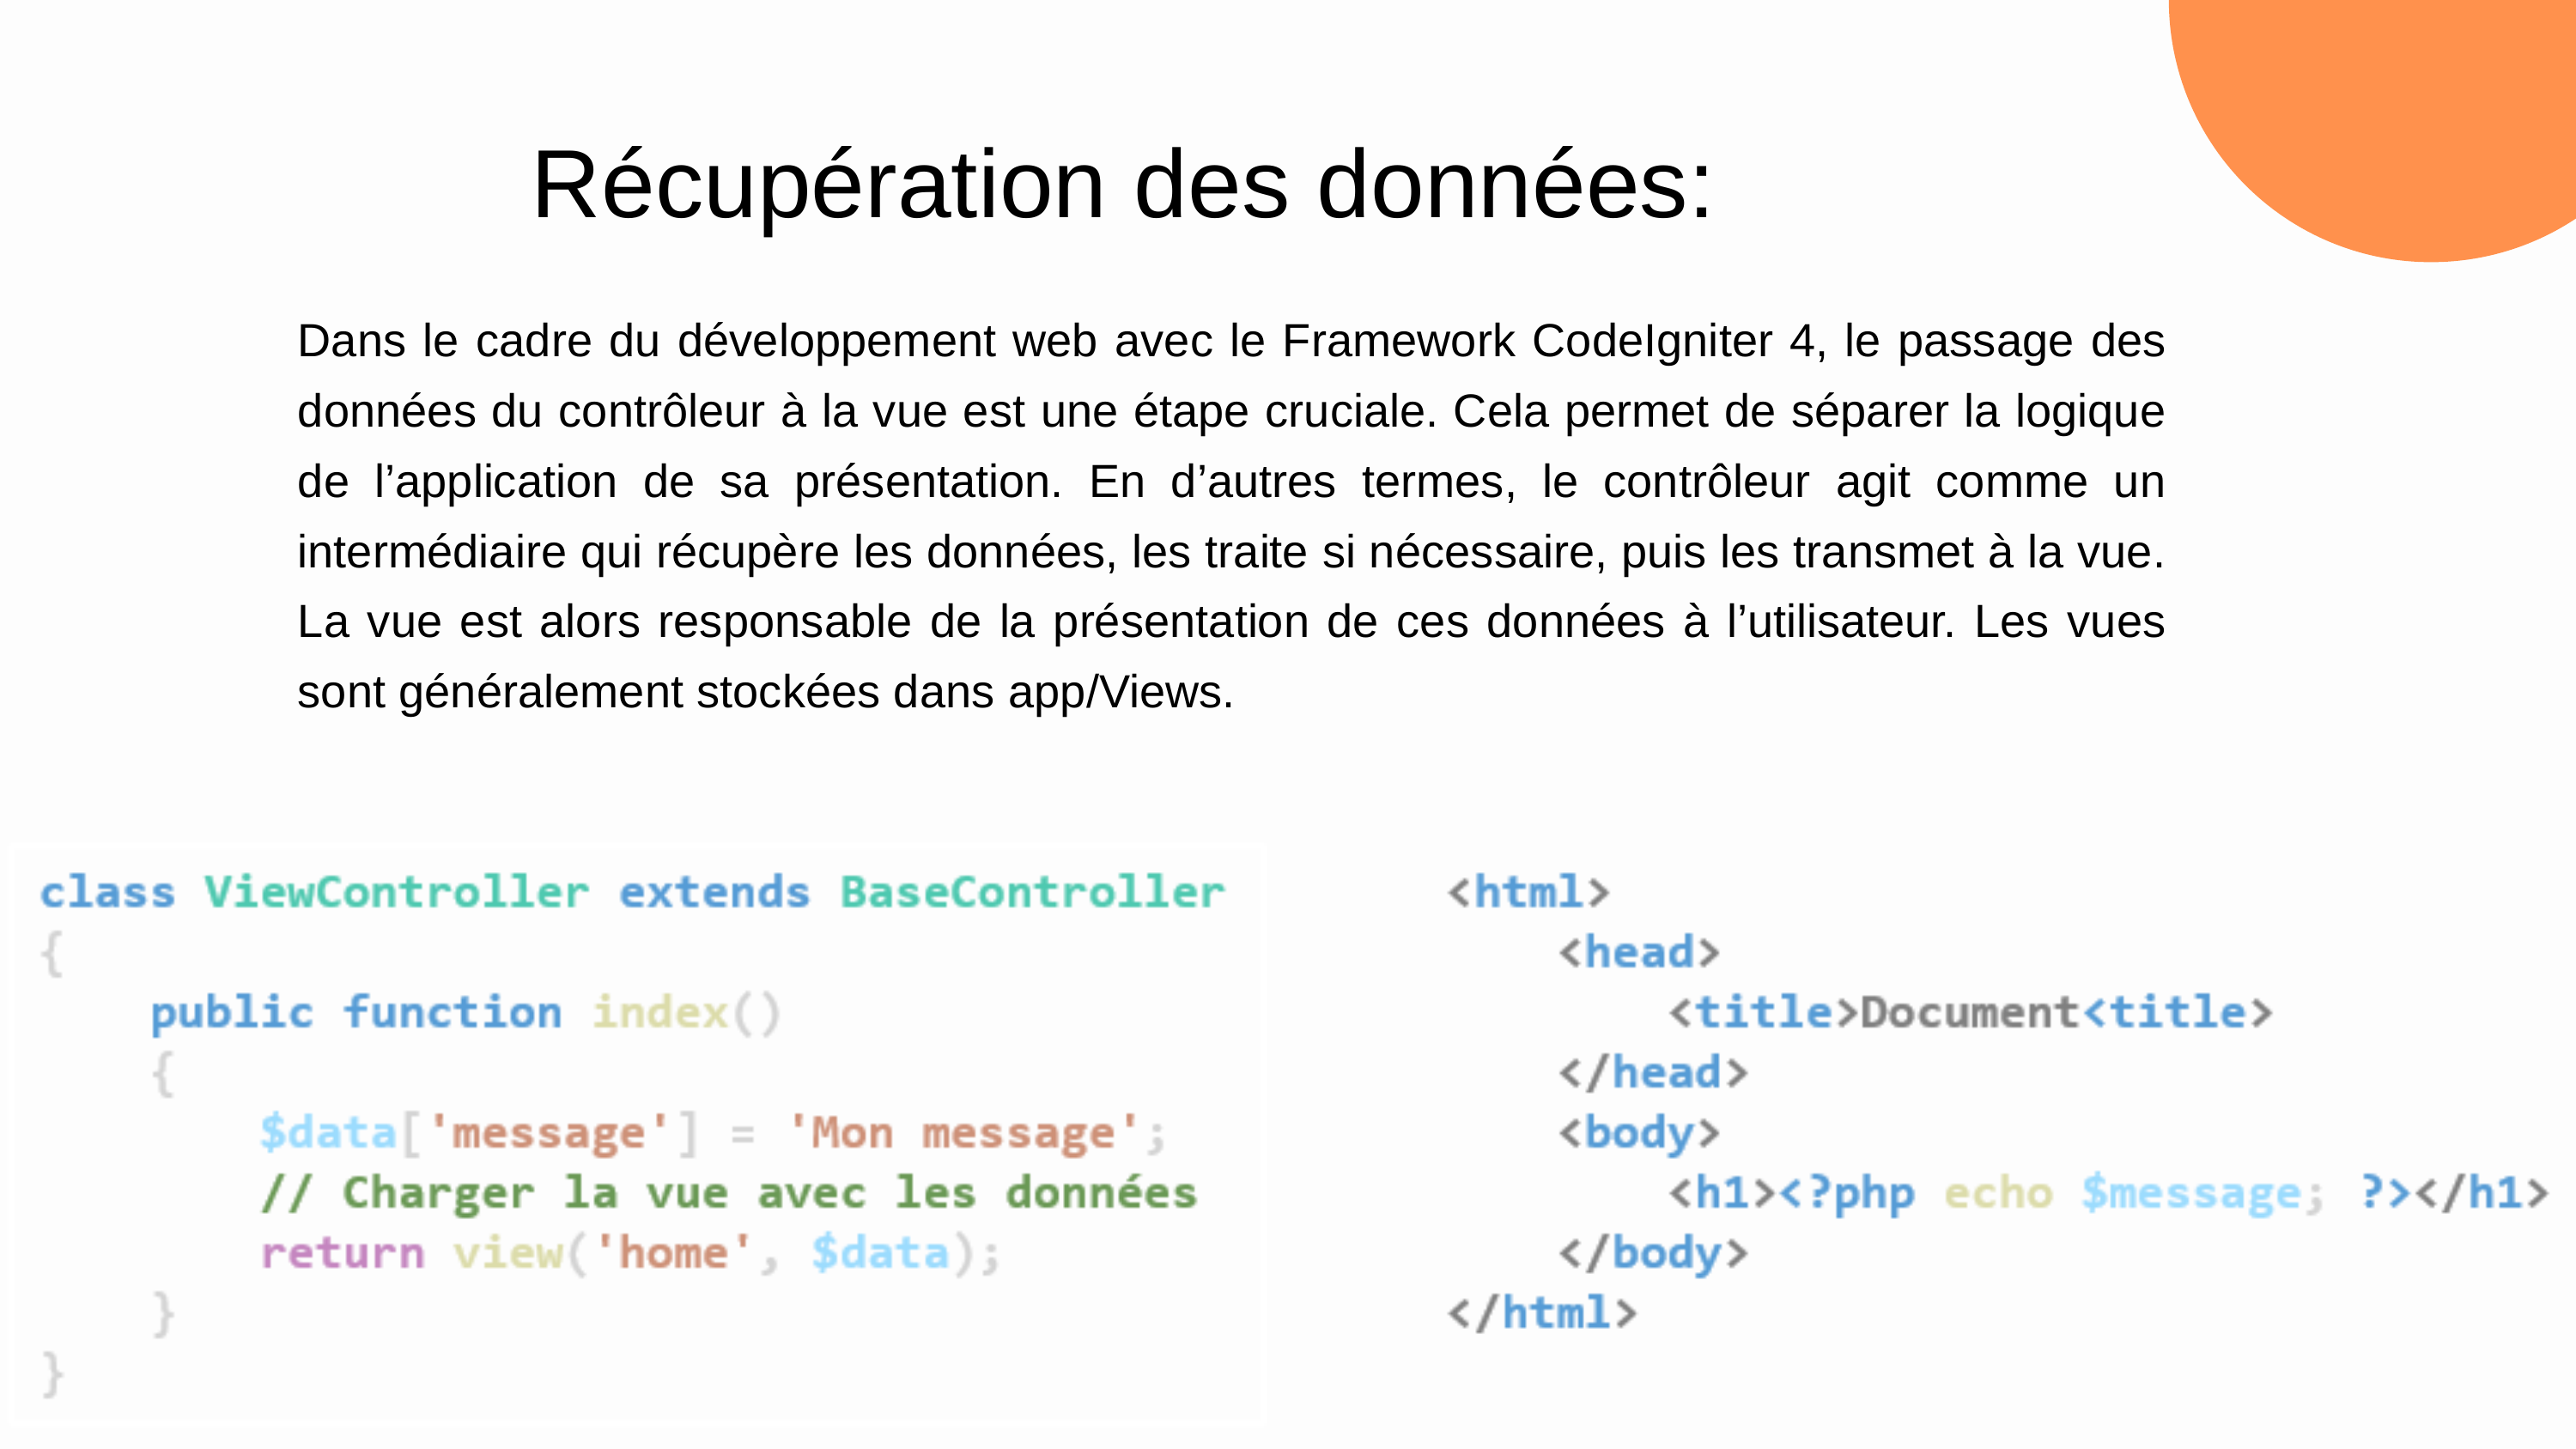

Récupération des données:
Dans le cadre du développement web avec le Framework CodeIgniter 4, le passage des données du contrôleur à la vue est une étape cruciale. Cela permet de séparer la logique de l’application de sa présentation. En d’autres termes, le contrôleur agit comme un intermédiaire qui récupère les données, les traite si nécessaire, puis les transmet à la vue. La vue est alors responsable de la présentation de ces données à l’utilisateur. Les vues sont généralement stockées dans app/Views.